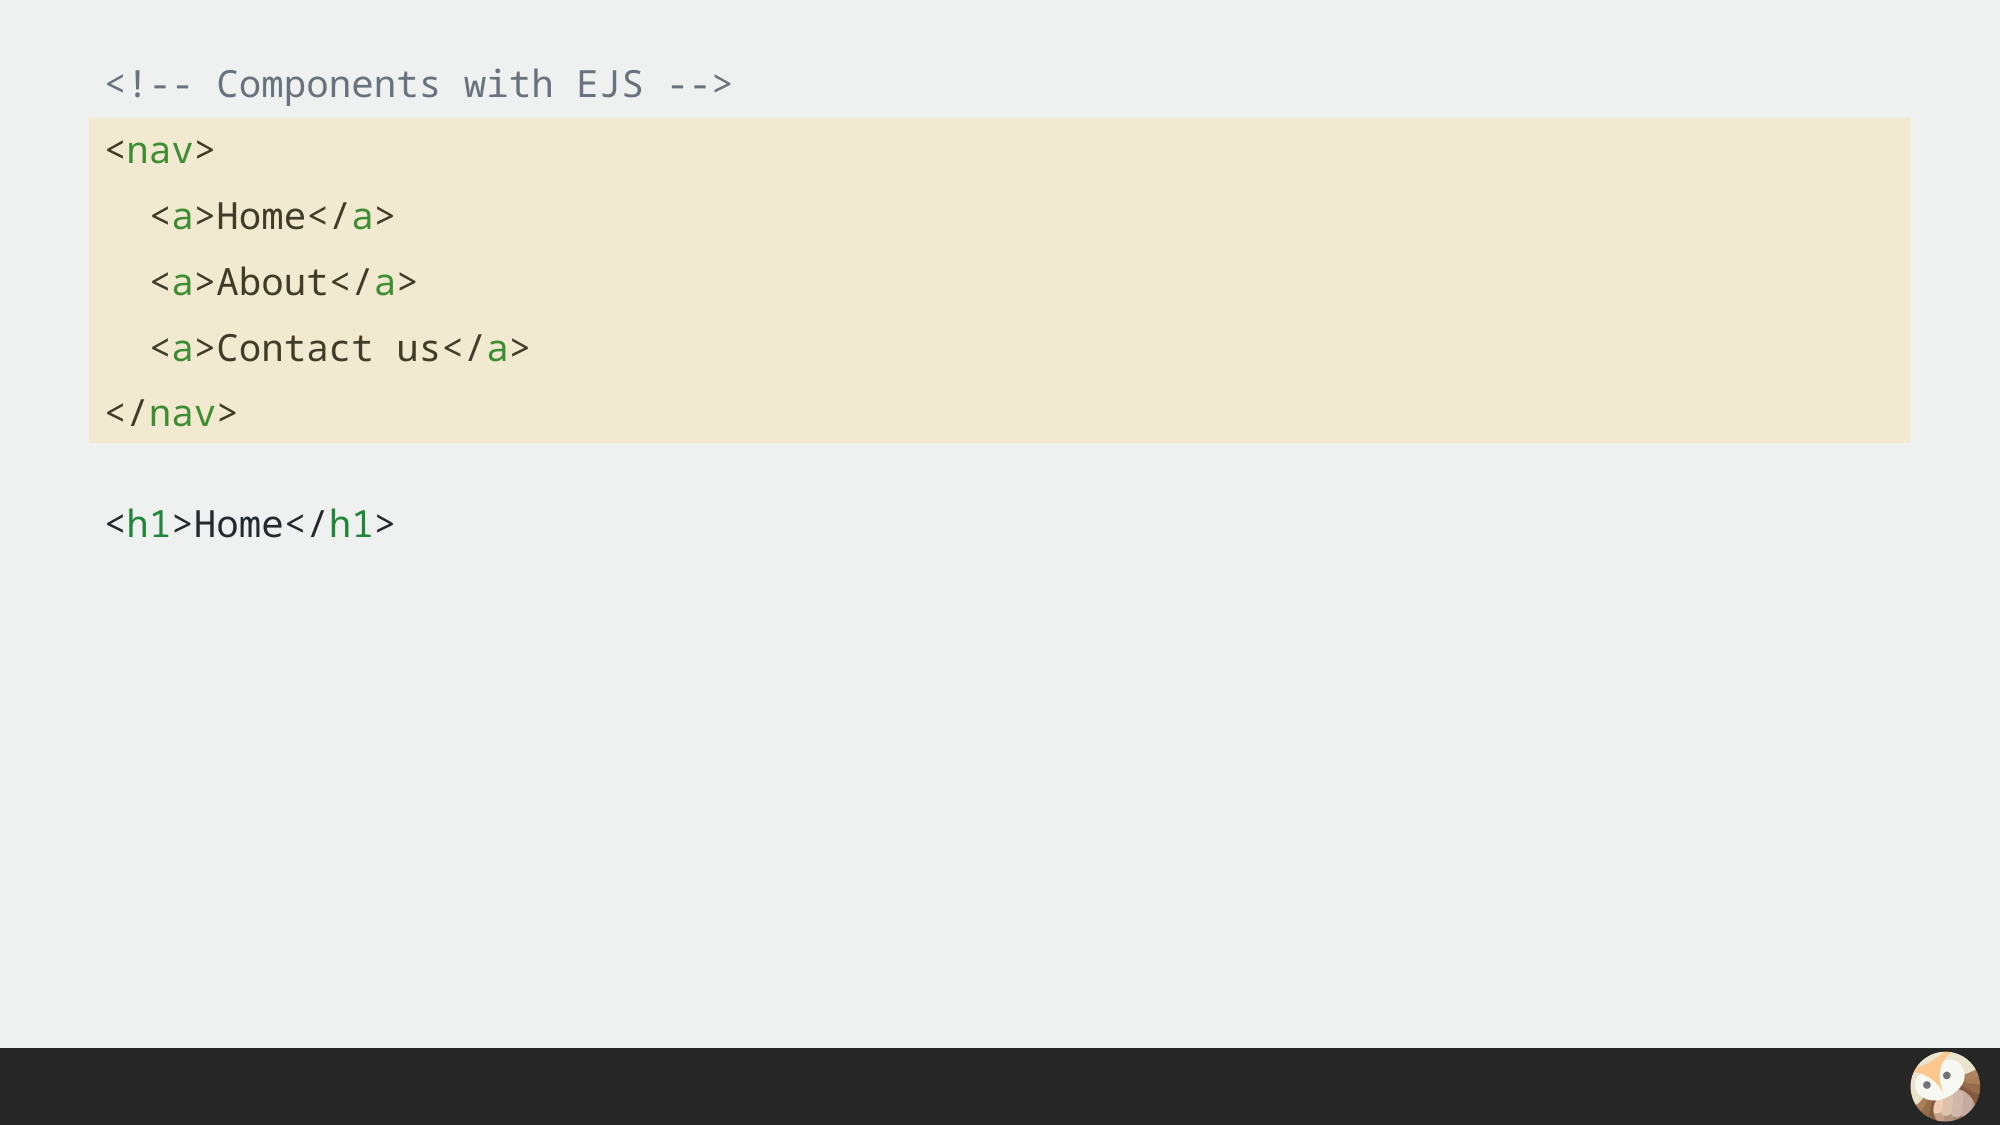

<!-- Components with EJS -->
<nav>
  <a>Home</a>
  <a>About</a>
  <a>Contact us</a>
</nav>
<h1>Home</h1>